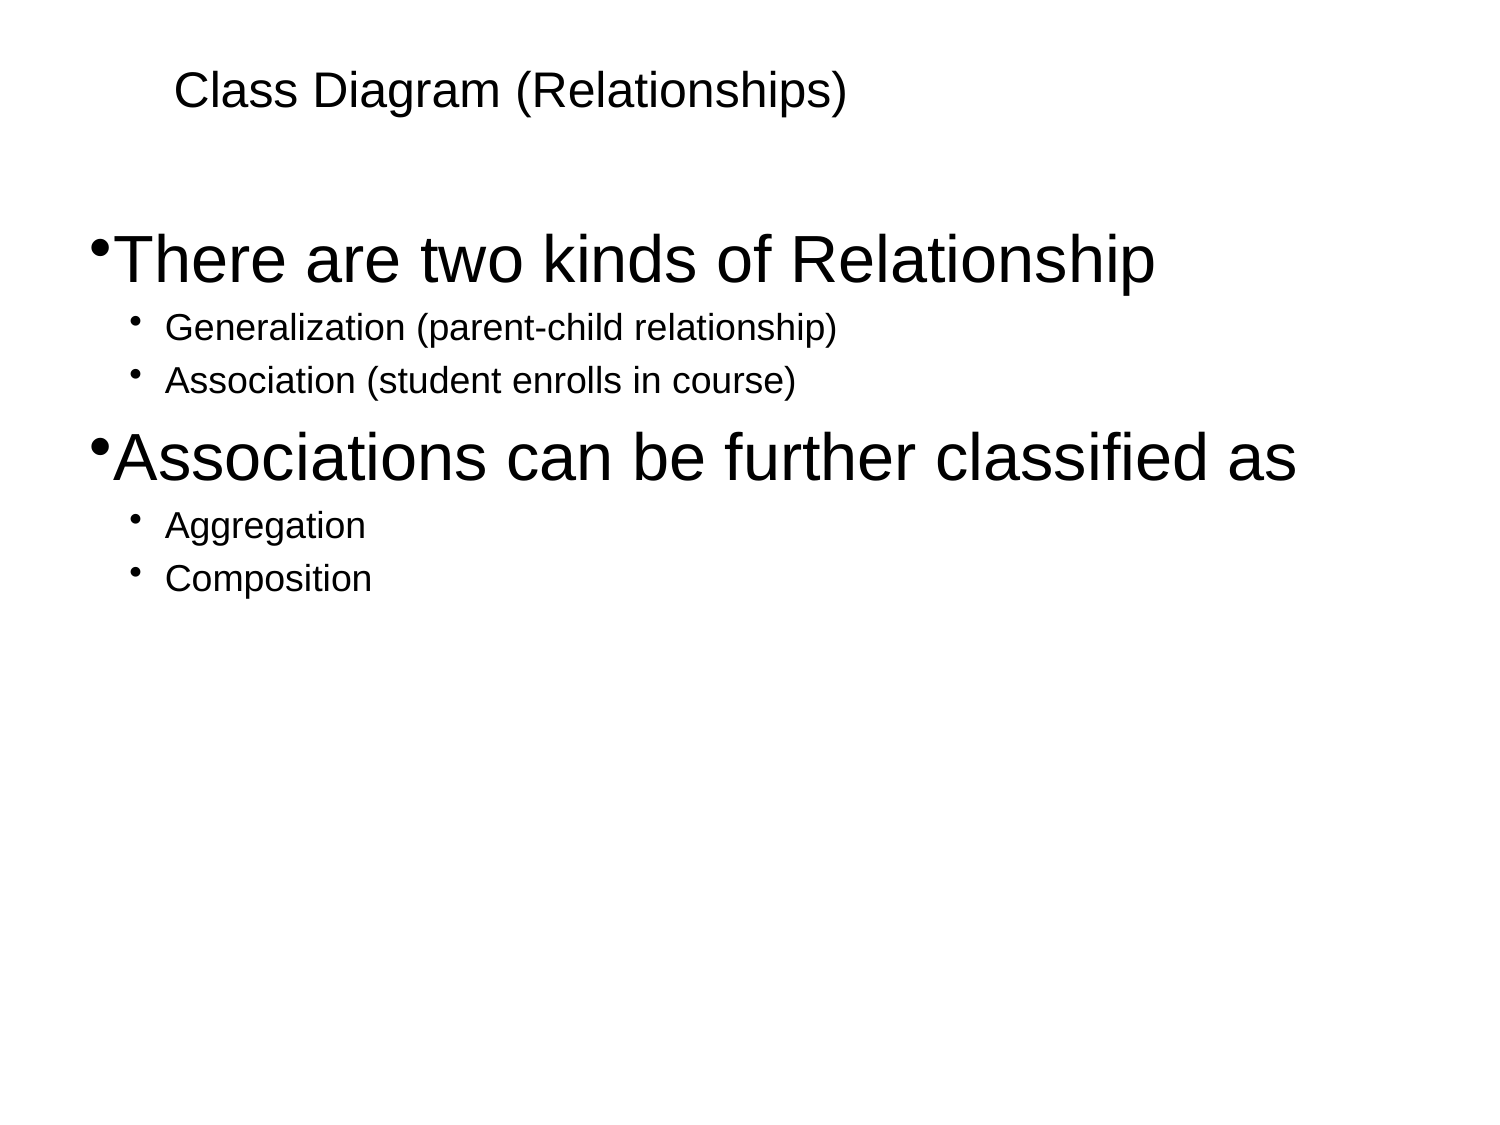

Class Diagram (Relationships)

There are two kinds of Relationship
Generalization (parent-child relationship)
Association (student enrolls in course)
Associations can be further classified as
Aggregation
Composition